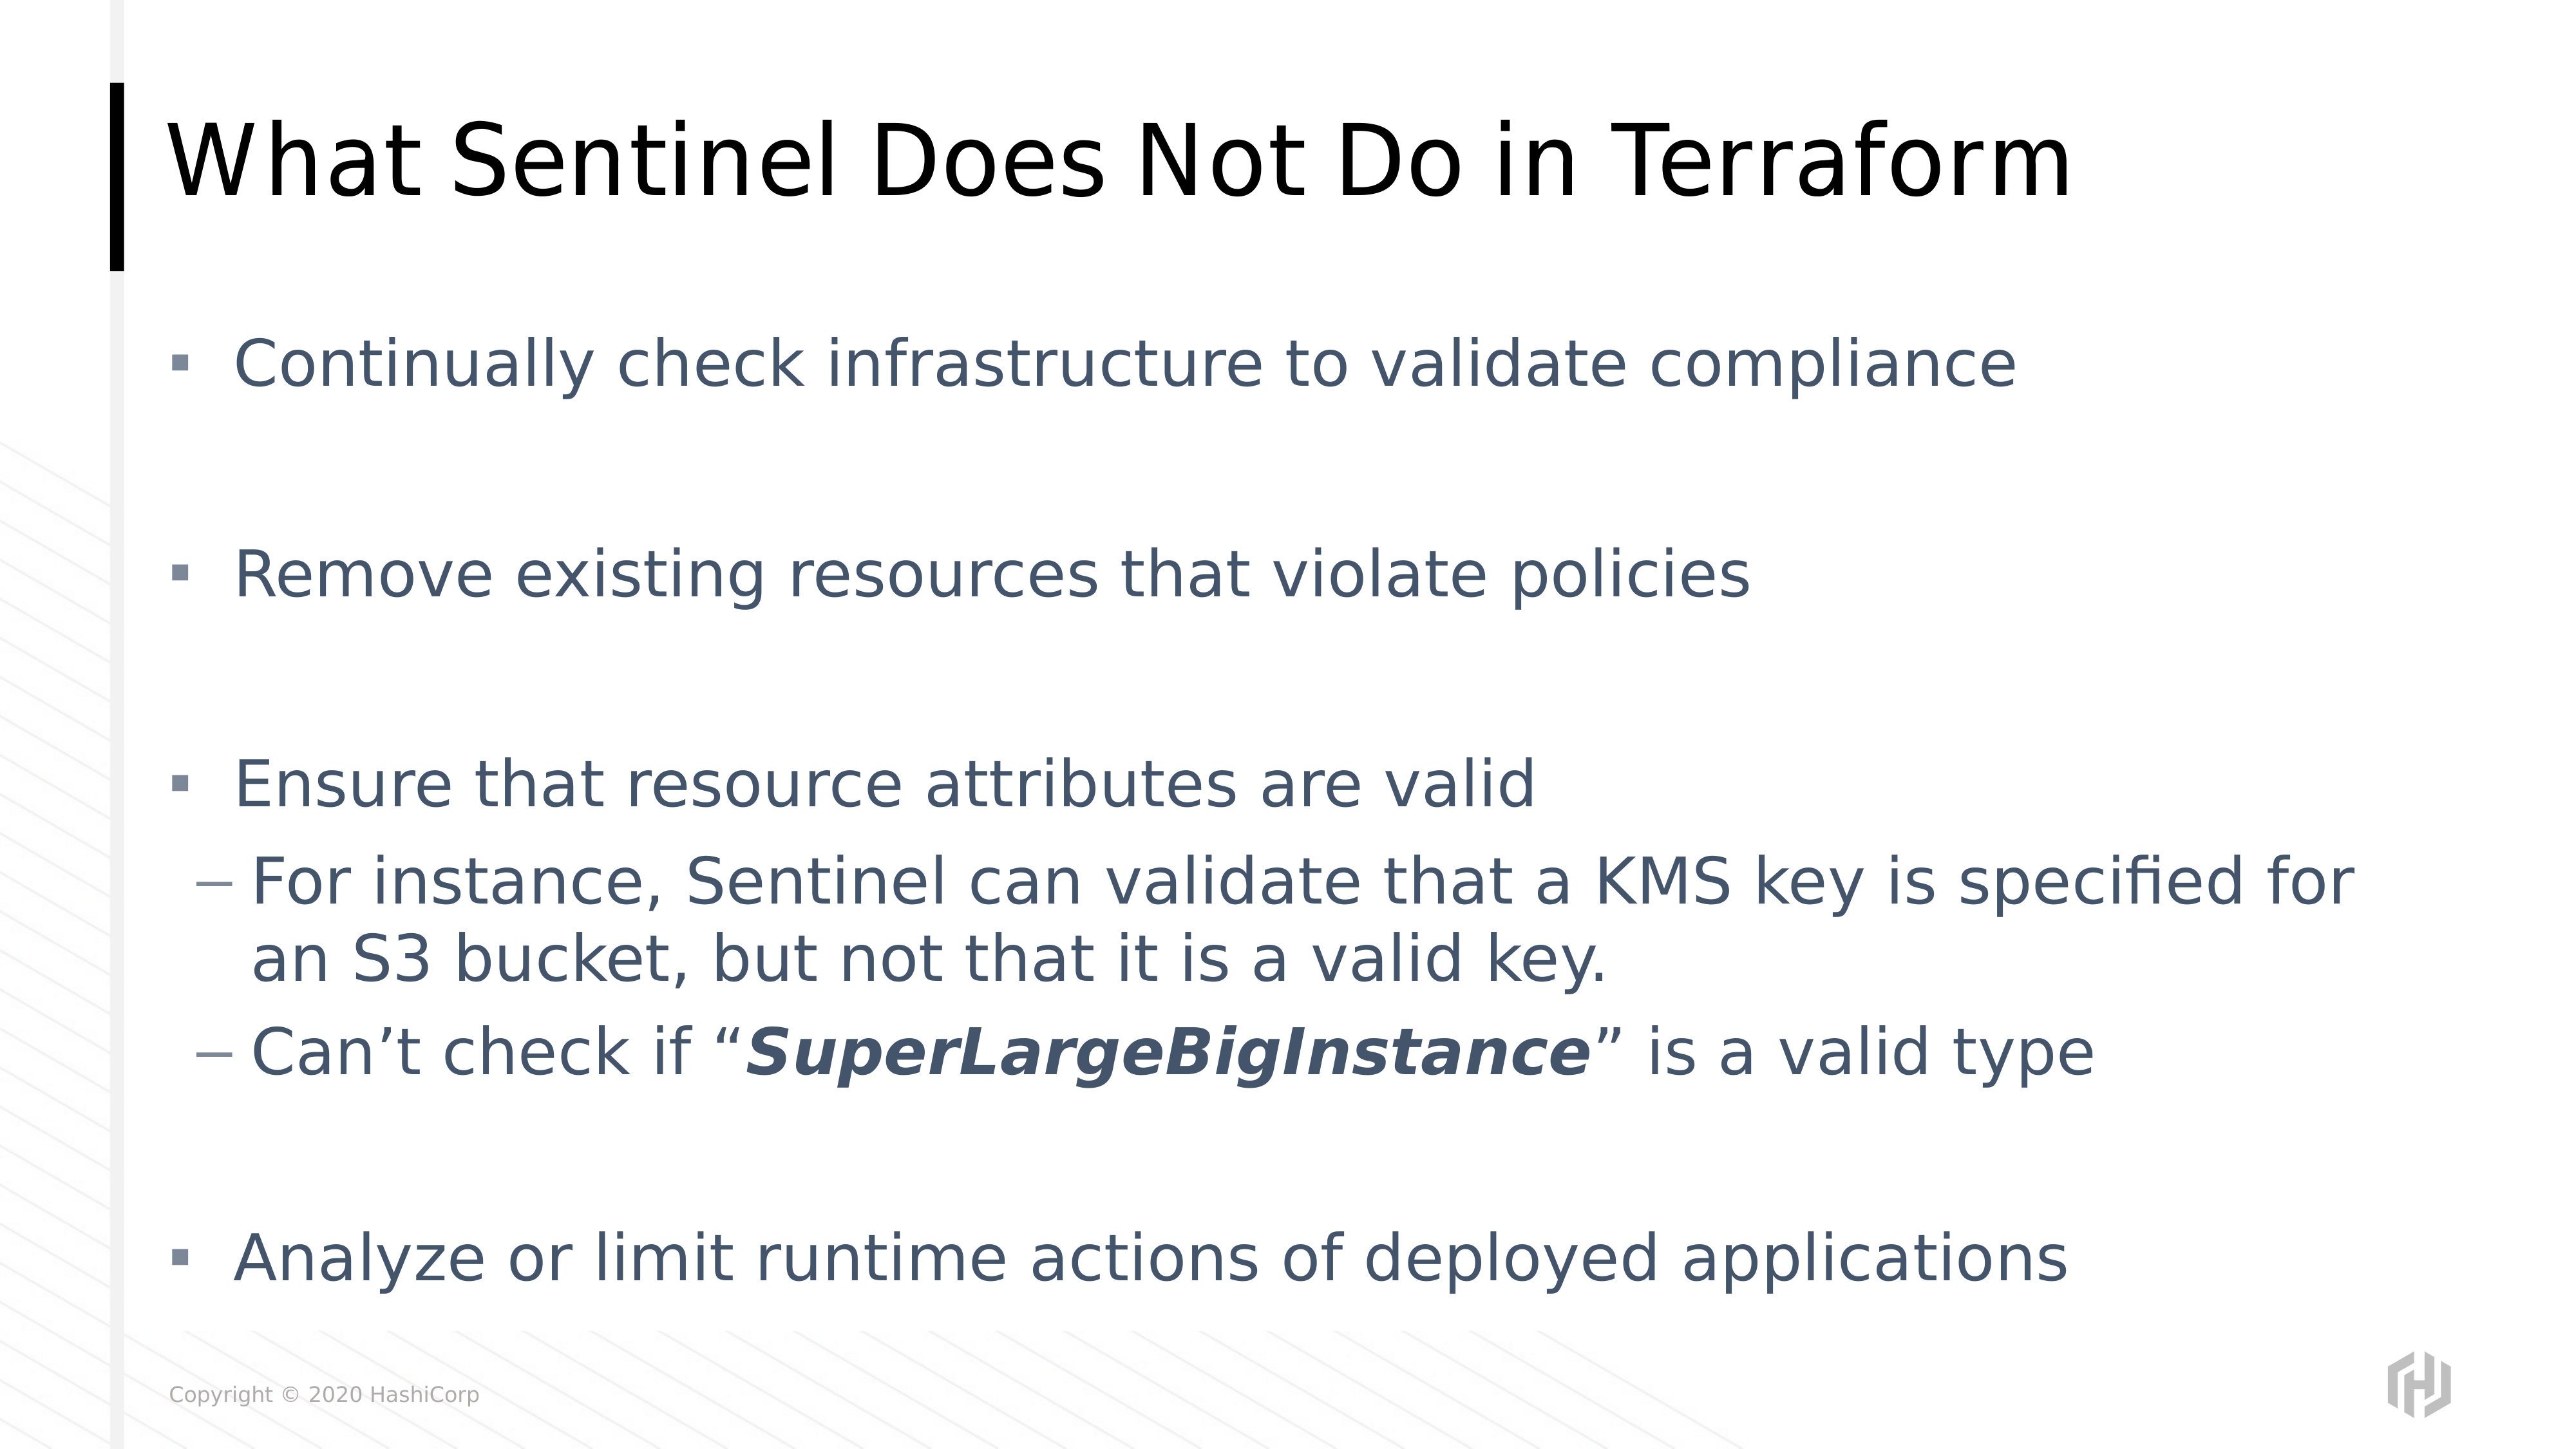

# What Sentinel Does Not Do in Terraform
Continually check infrastructure to validate compliance

Remove existing resources that violate policies

Ensure that resource attributes are valid
For instance, Sentinel can validate that a KMS key is specified for an S3 bucket, but not that it is a valid key.
Can’t check if “SuperLargeBigInstance” is a valid type

Analyze or limit runtime actions of deployed applications